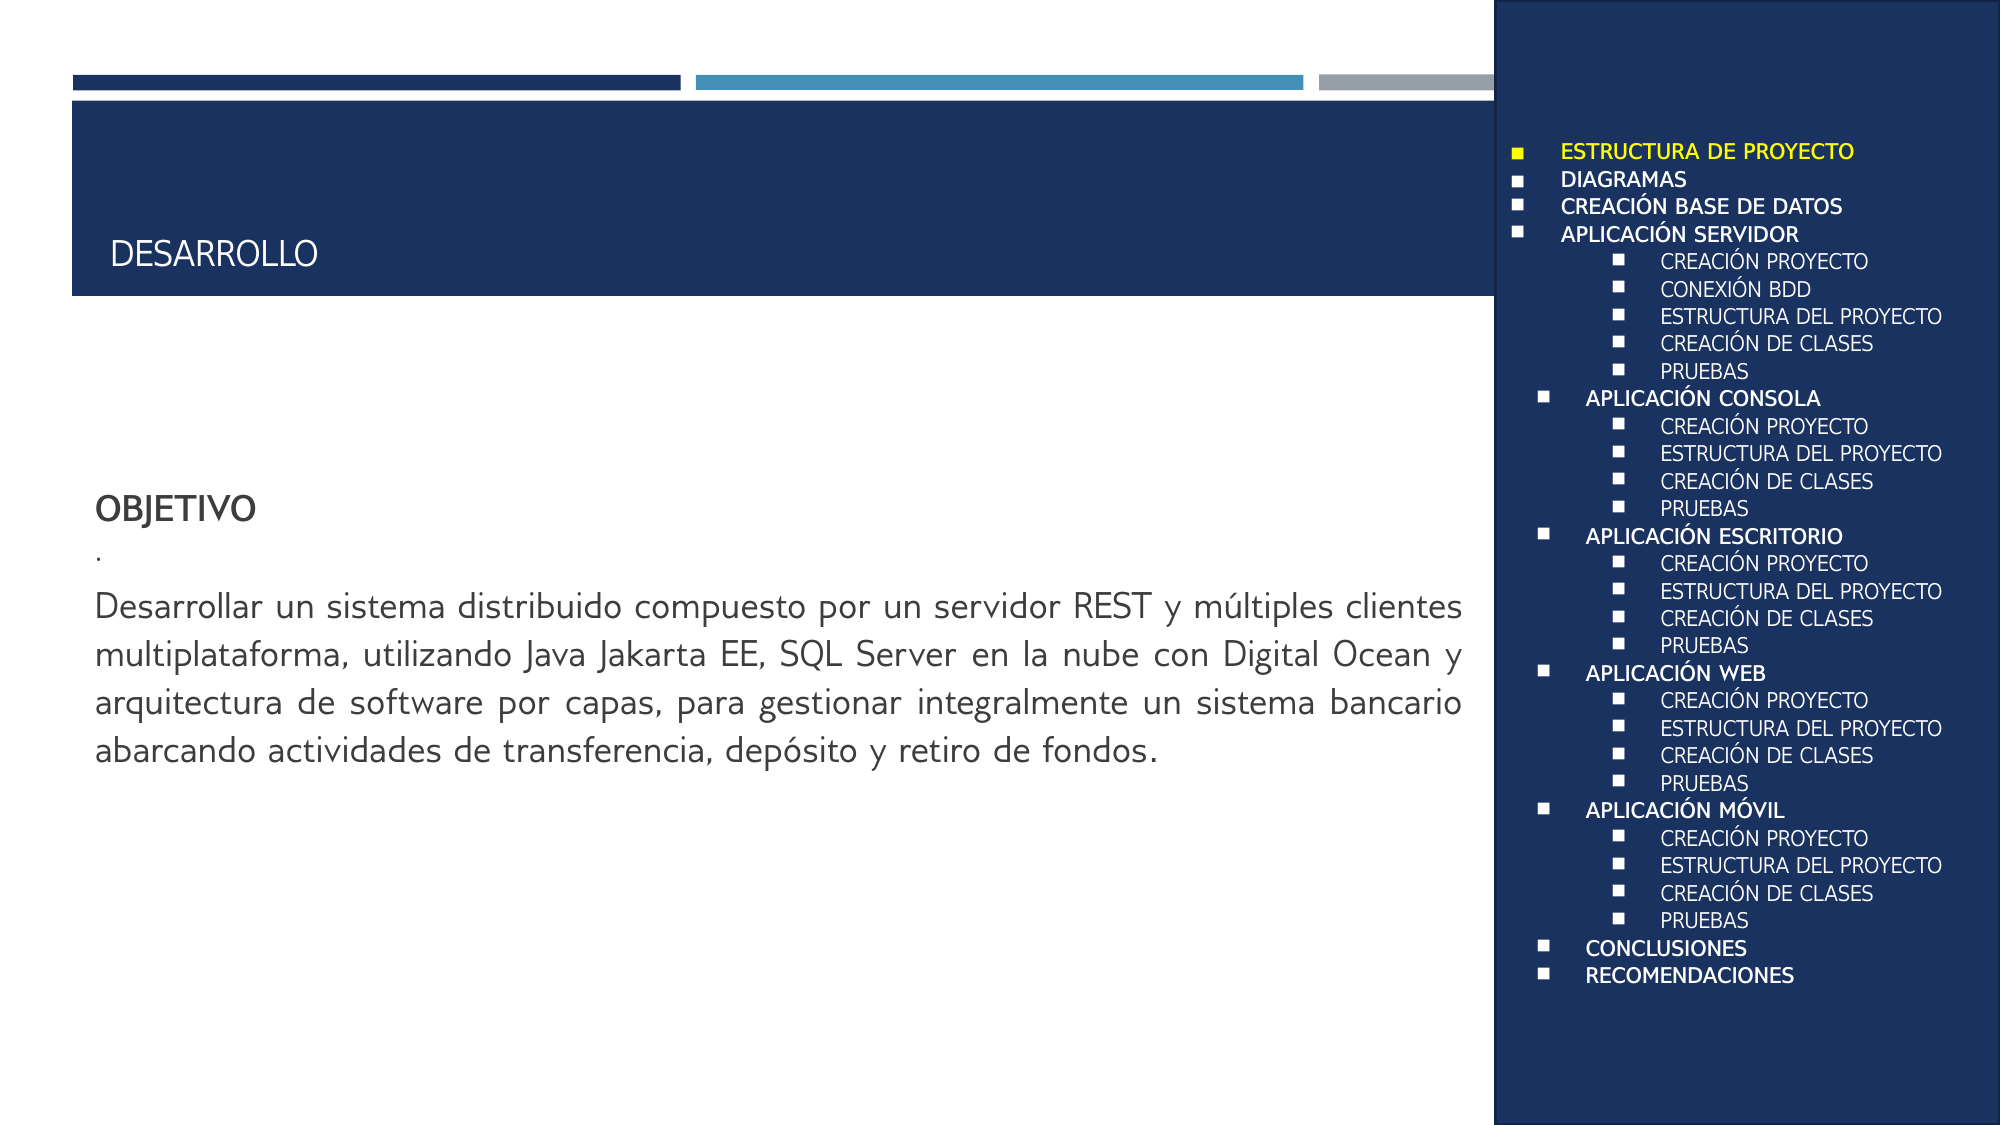

ESTRUCTURA DE PROYECTO
DIAGRAMAS
CREACIÓN BASE DE DATOS
APLICACIÓN SERVIDOR
CREACIÓN PROYECTO
CONEXIÓN BDD
ESTRUCTURA DEL PROYECTO
CREACIÓN DE CLASES
PRUEBAS
APLICACIÓN CONSOLA
CREACIÓN PROYECTO
ESTRUCTURA DEL PROYECTO
CREACIÓN DE CLASES
PRUEBAS
APLICACIÓN ESCRITORIO
CREACIÓN PROYECTO
ESTRUCTURA DEL PROYECTO
CREACIÓN DE CLASES
PRUEBAS
APLICACIÓN WEB
CREACIÓN PROYECTO
ESTRUCTURA DEL PROYECTO
CREACIÓN DE CLASES
PRUEBAS
APLICACIÓN MÓVIL
CREACIÓN PROYECTO
ESTRUCTURA DEL PROYECTO
CREACIÓN DE CLASES
PRUEBAS
CONCLUSIONES
RECOMENDACIONES
# DESARROLLO
OBJETIVO
·
Desarrollar un sistema distribuido compuesto por un servidor REST y múltiples clientes multiplataforma, utilizando Java Jakarta EE, SQL Server en la nube con Digital Ocean y arquitectura de software por capas, para gestionar integralmente un sistema bancario abarcando actividades de transferencia, depósito y retiro de fondos.
4